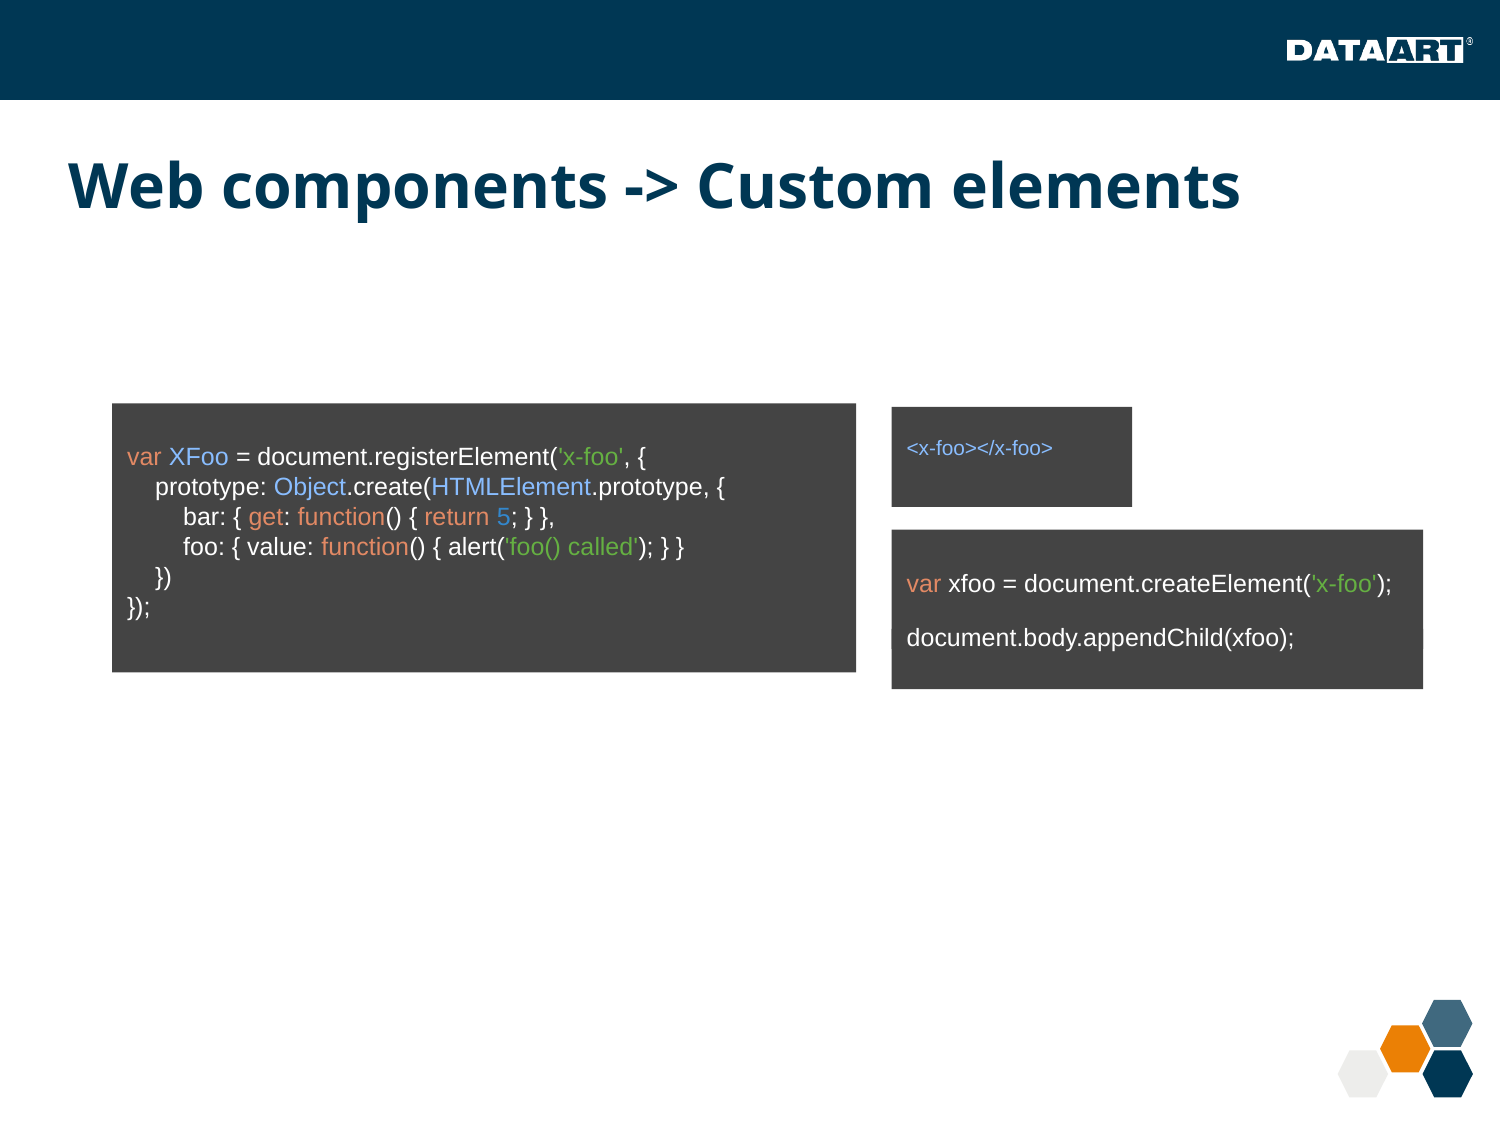

# Web components -> Custom elements

var XFoo = document.registerElement('x-foo', {
    prototype: Object.create(HTMLElement.prototype, {
        bar: { get: function() { return 5; } },
        foo: { value: function() { alert('foo() called'); } }
    })
});

<x-foo></x-foo>

var xfoo = document.createElement('x-foo');
document.body.appendChild(xfoo);